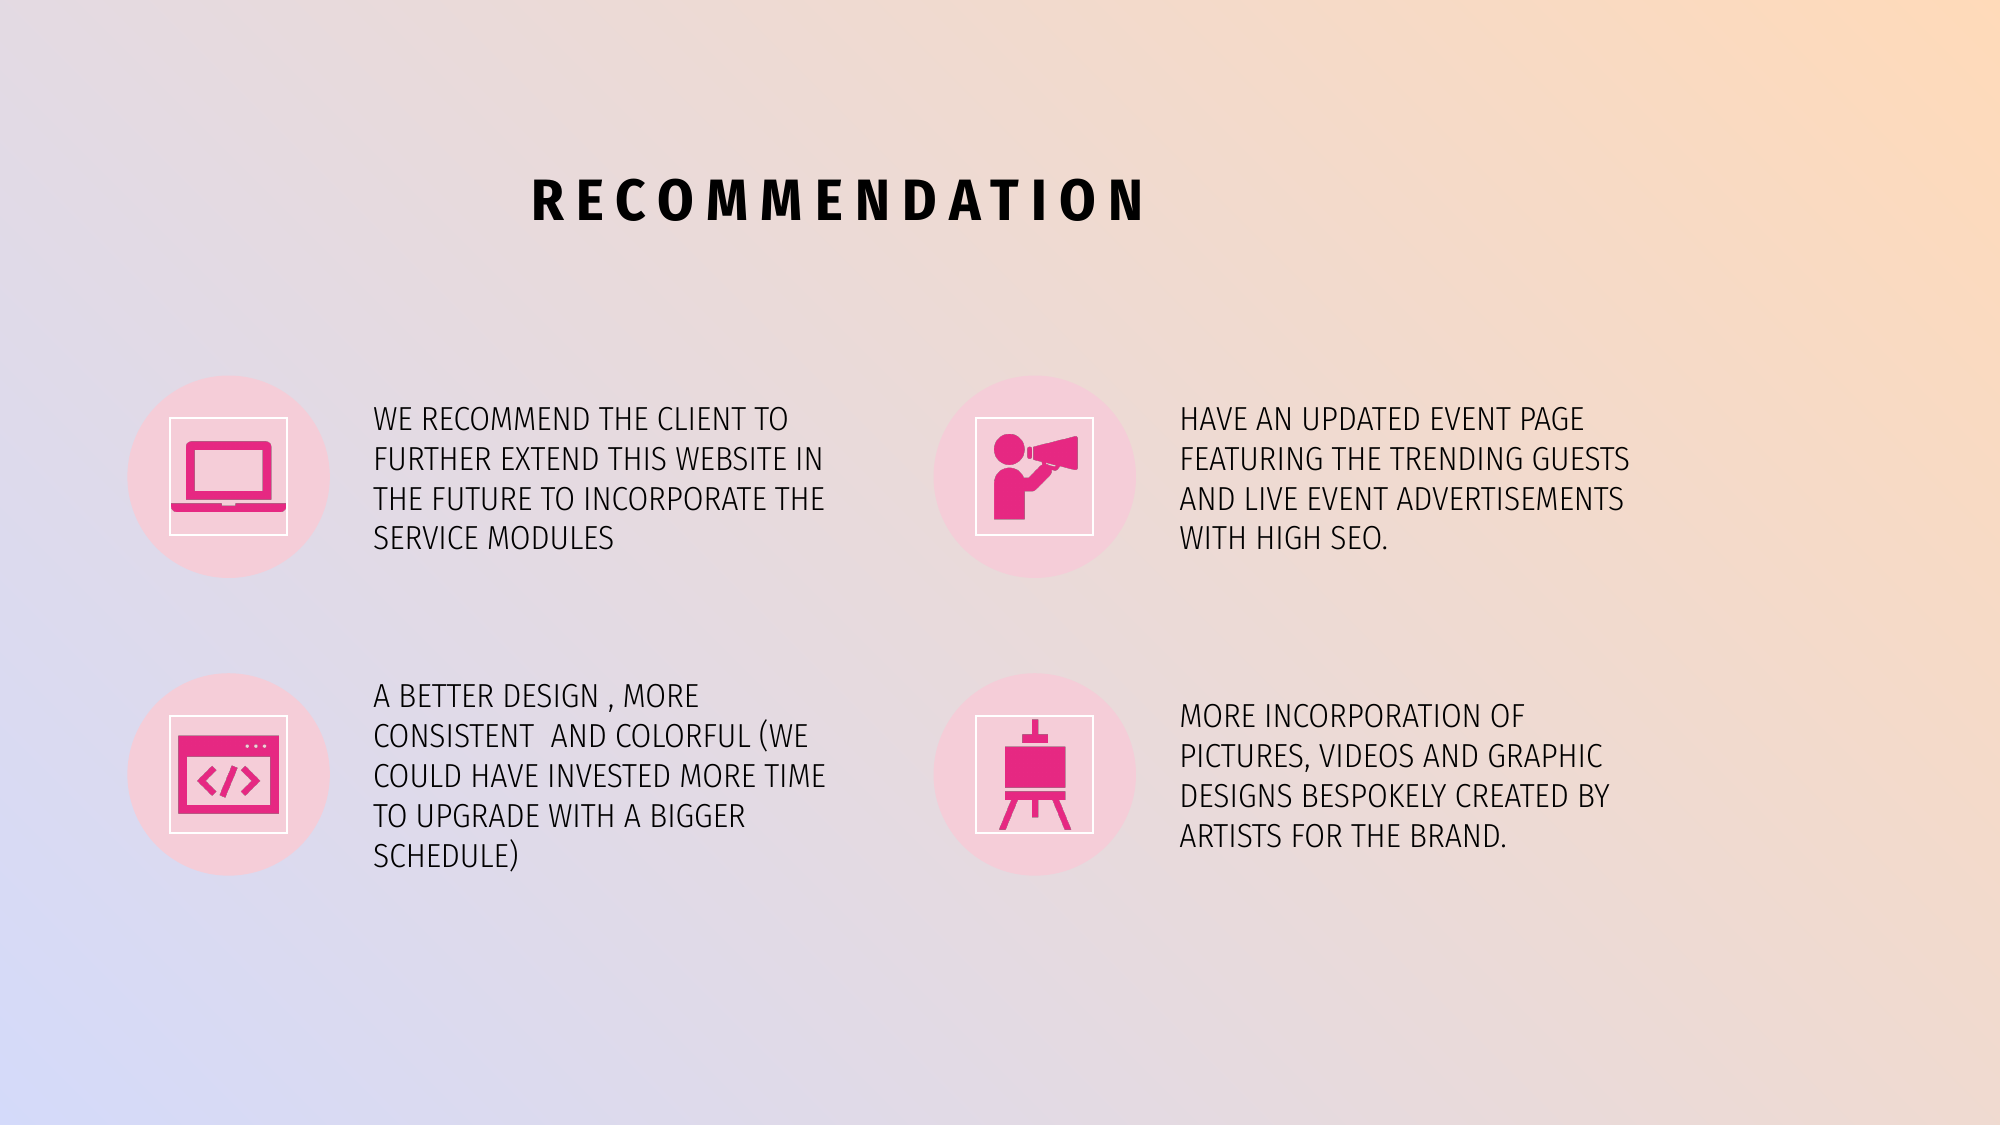

# recommendation
WE RECOMMEND THE CLIENT TO FURTHER EXTEND THIS WEBSITE IN THE FUTURE TO INCORPORATE THE SERVICE MODULES
HAVE AN UPDATED EVENT PAGE FEATURING THE TRENDING GUESTS AND LIVE EVENT ADVERTISEMENTS WITH HIGH SEO.
A BETTER DESIGN , MORE CONSISTENT  AND COLORFUL (WE COULD HAVE INVESTED MORE TIME TO UPGRADE WITH A BIGGER SCHEDULE)
MORE INCORPORATION OF PICTURES, VIDEOS AND GRAPHIC DESIGNS BESPOKELY CREATED BY ARTISTS FOR THE BRAND.